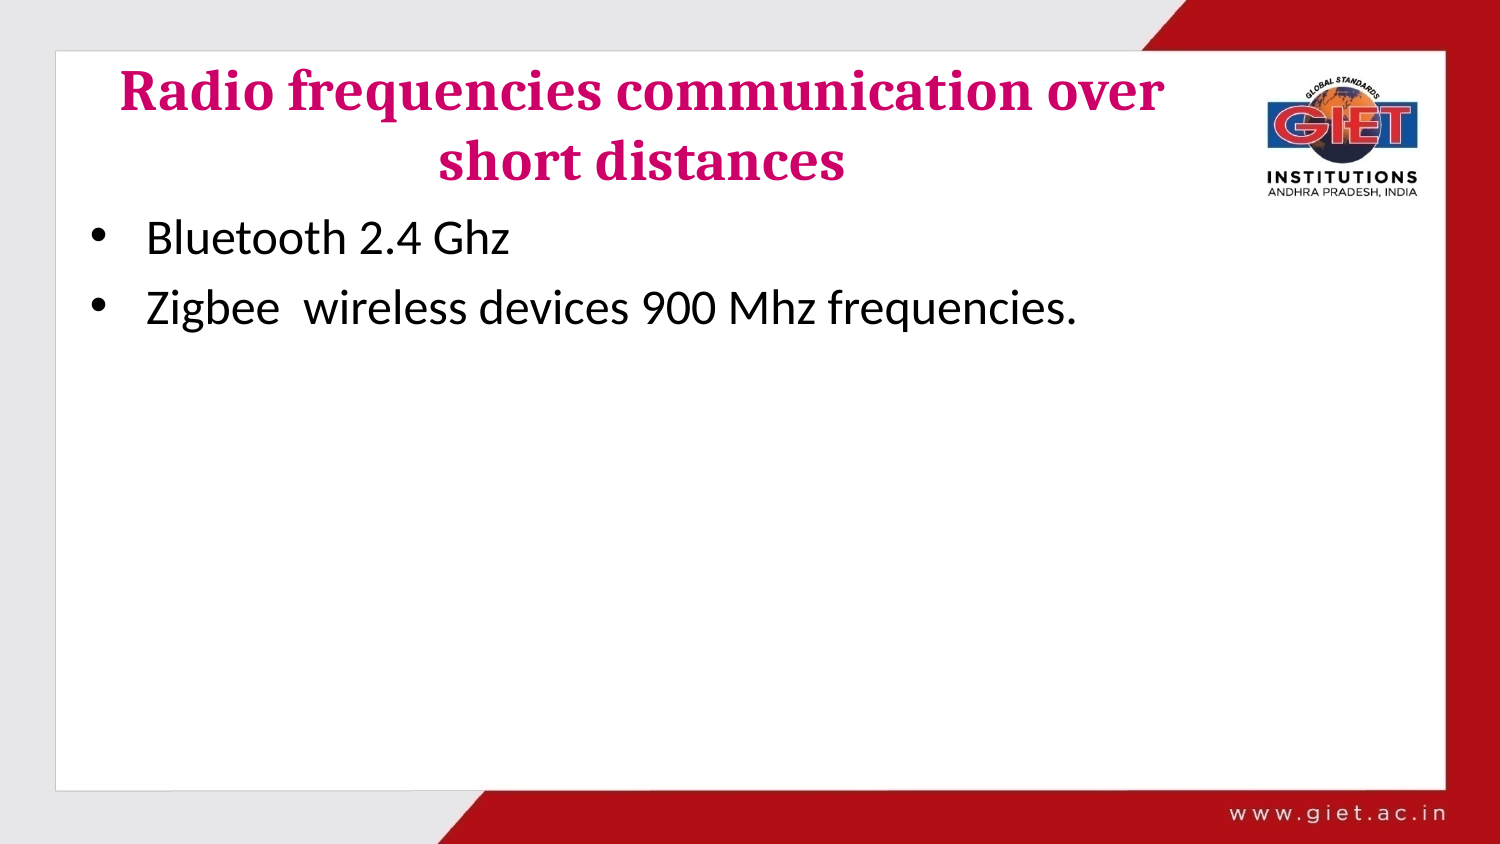

# Radio frequencies communication over short distances
Bluetooth 2.4 Ghz
Zigbee  wireless devices 900 Mhz frequencies.